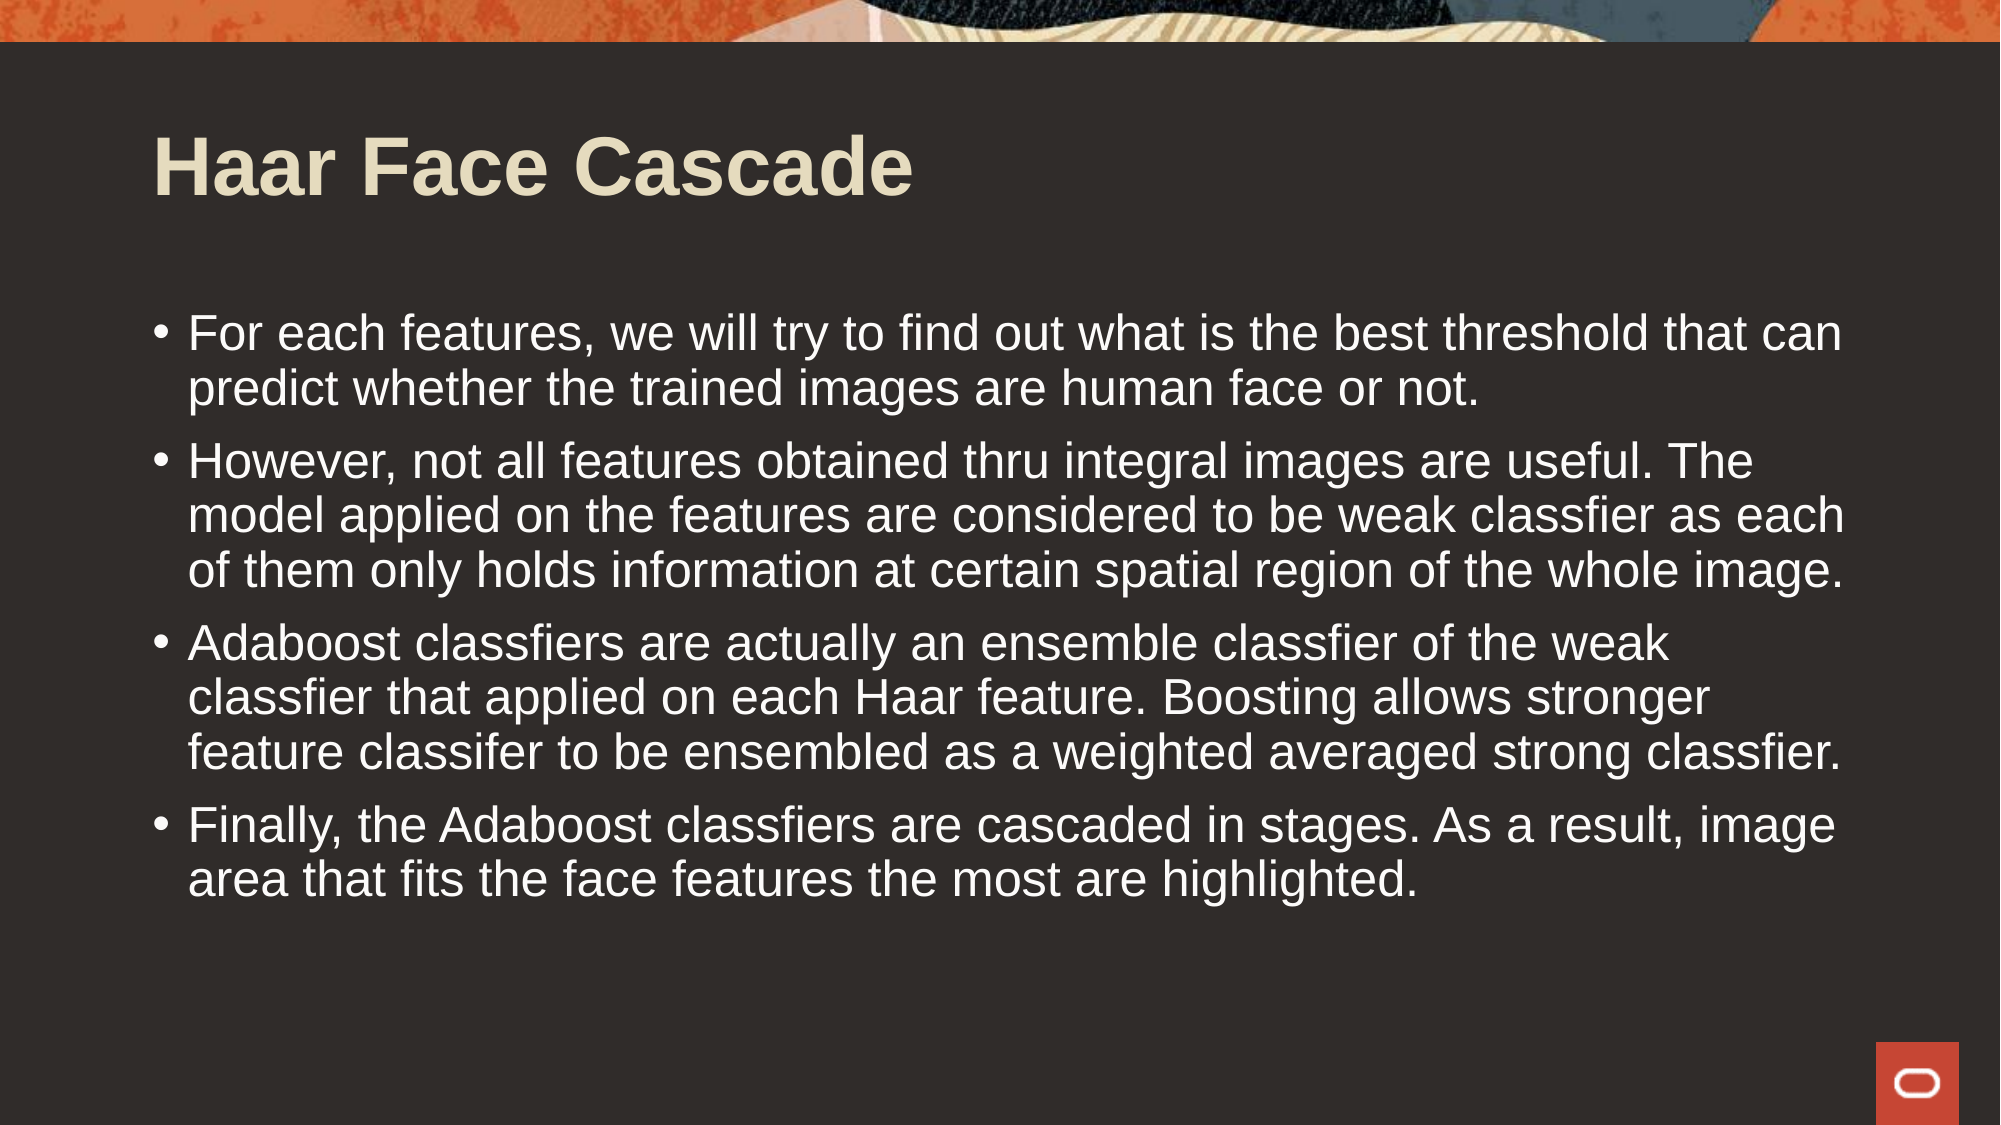

# Haar Face Cascade
For each features, we will try to find out what is the best threshold that can predict whether the trained images are human face or not.
However, not all features obtained thru integral images are useful. The model applied on the features are considered to be weak classfier as each of them only holds information at certain spatial region of the whole image.
Adaboost classfiers are actually an ensemble classfier of the weak classfier that applied on each Haar feature. Boosting allows stronger feature classifer to be ensembled as a weighted averaged strong classfier.
Finally, the Adaboost classfiers are cascaded in stages. As a result, image area that fits the face features the most are highlighted.